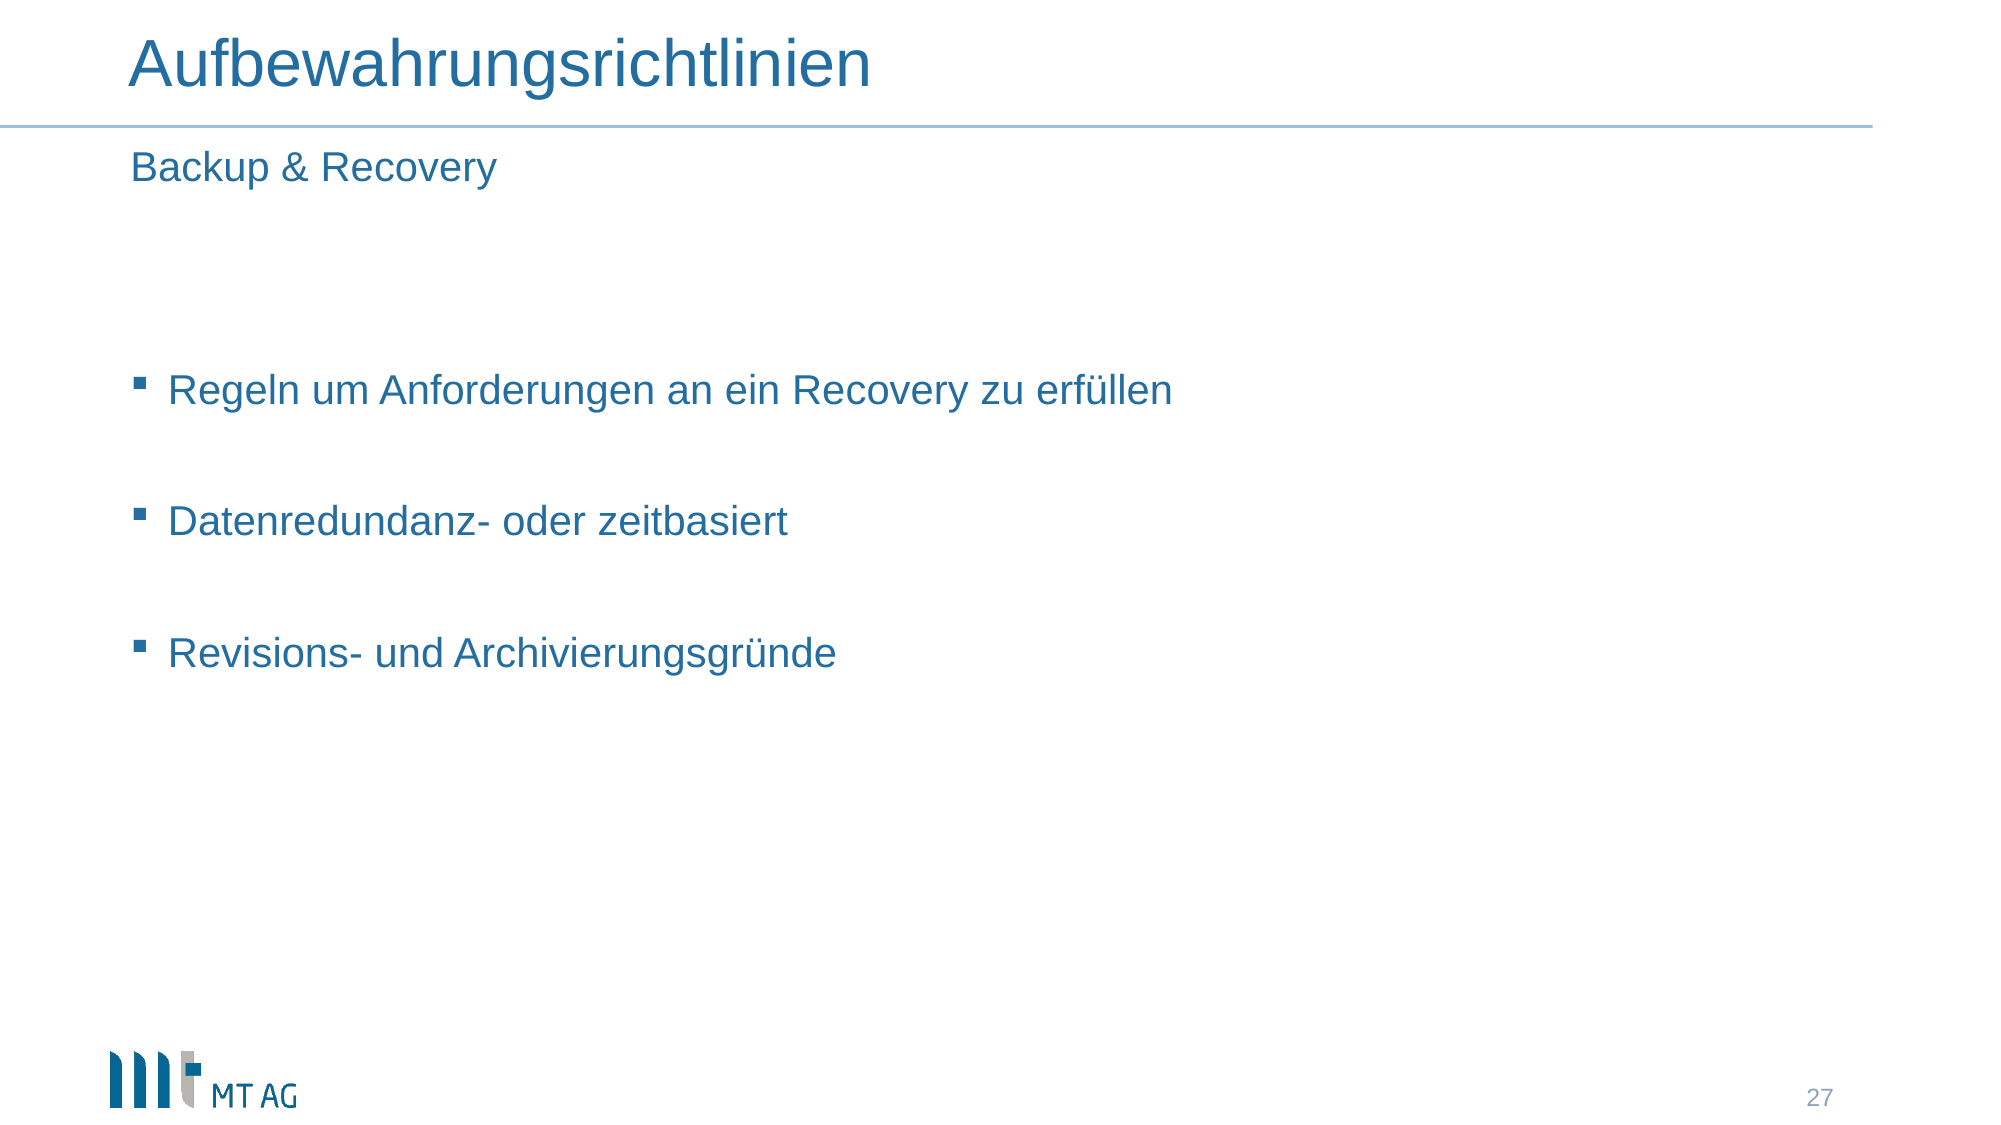

# Aufbewahrungsrichtlinien
Backup & Recovery

Regeln um Anforderungen an ein Recovery zu erfüllen

Datenredundanz- oder zeitbasiert

Revisions- und Archivierungsgründe

27